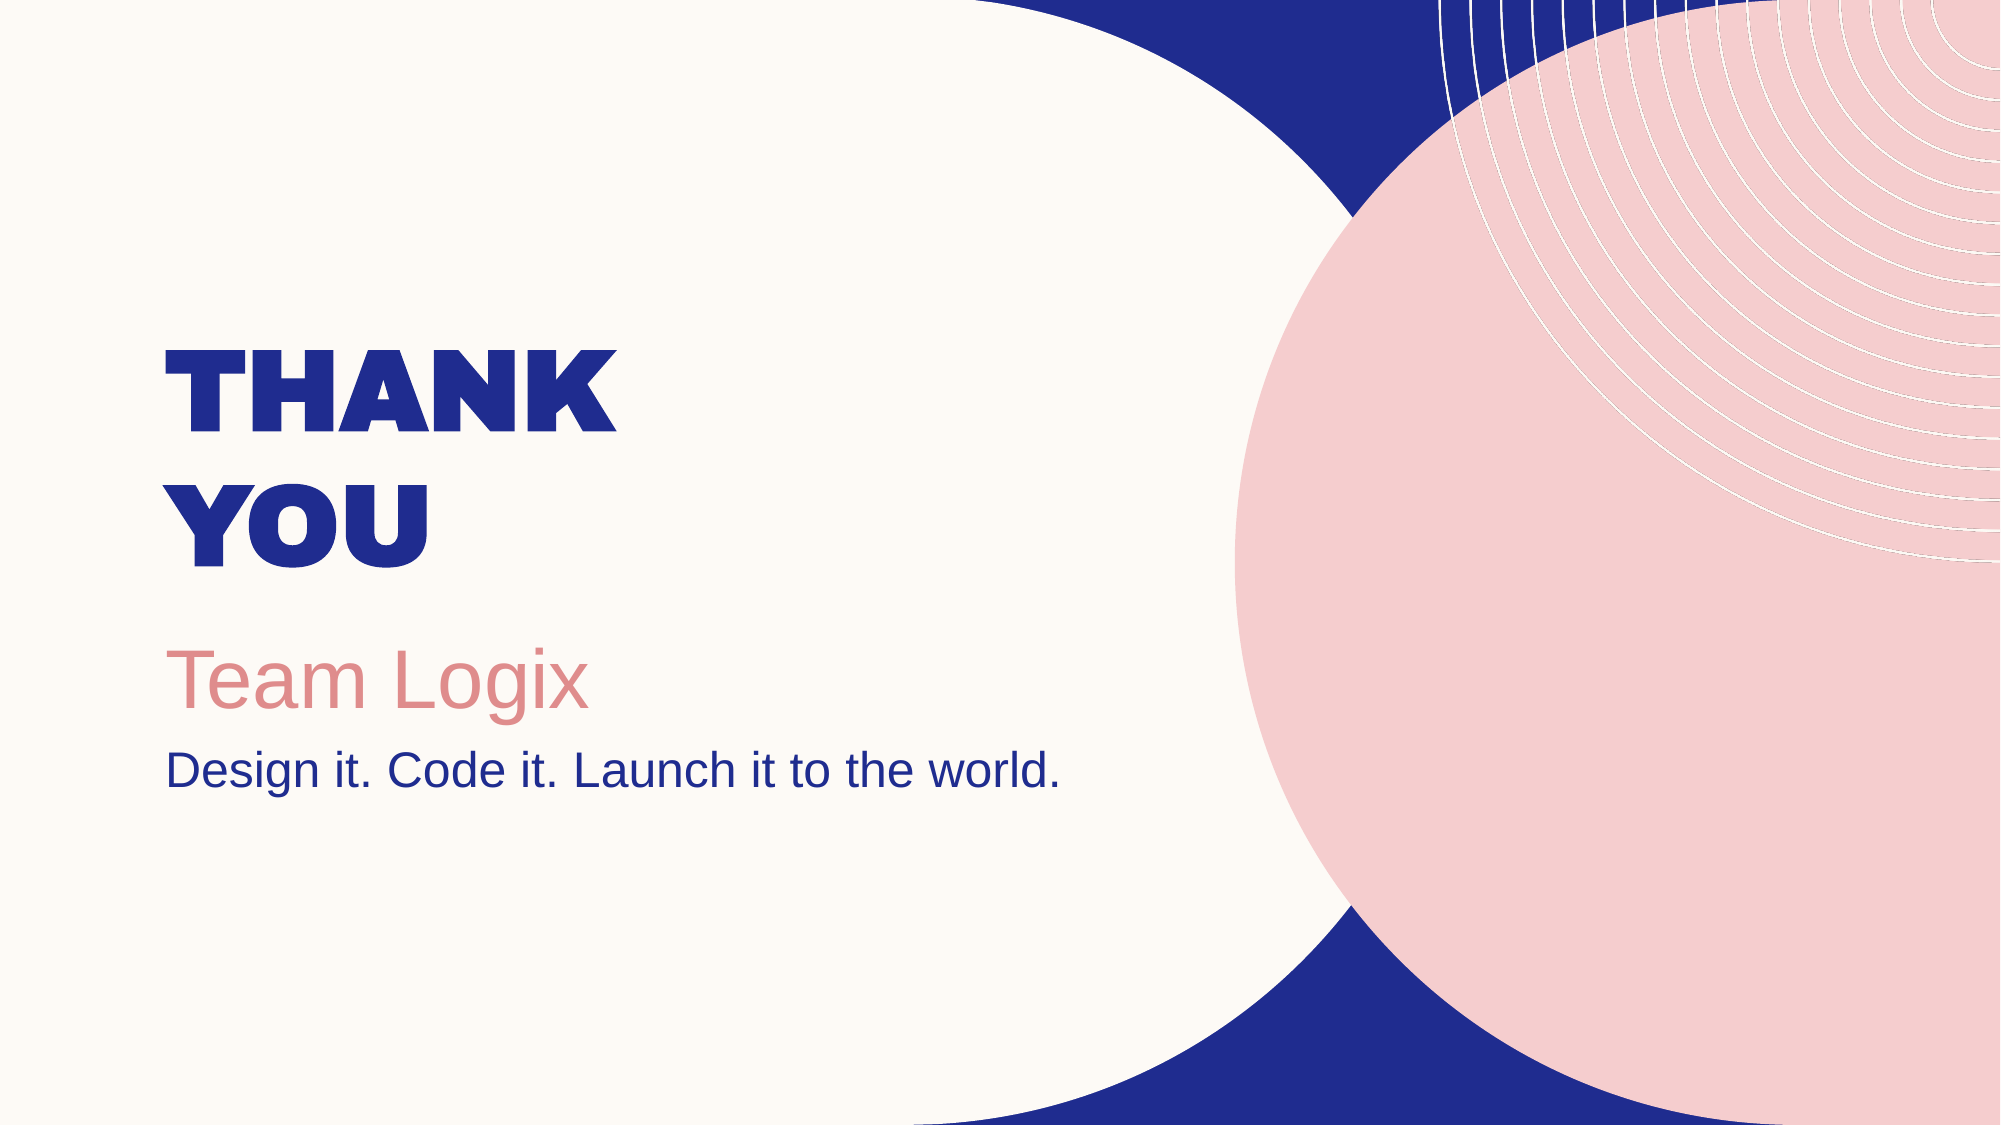

# Thank you
Team Logix
Design it. Code it. Launch it to the world.